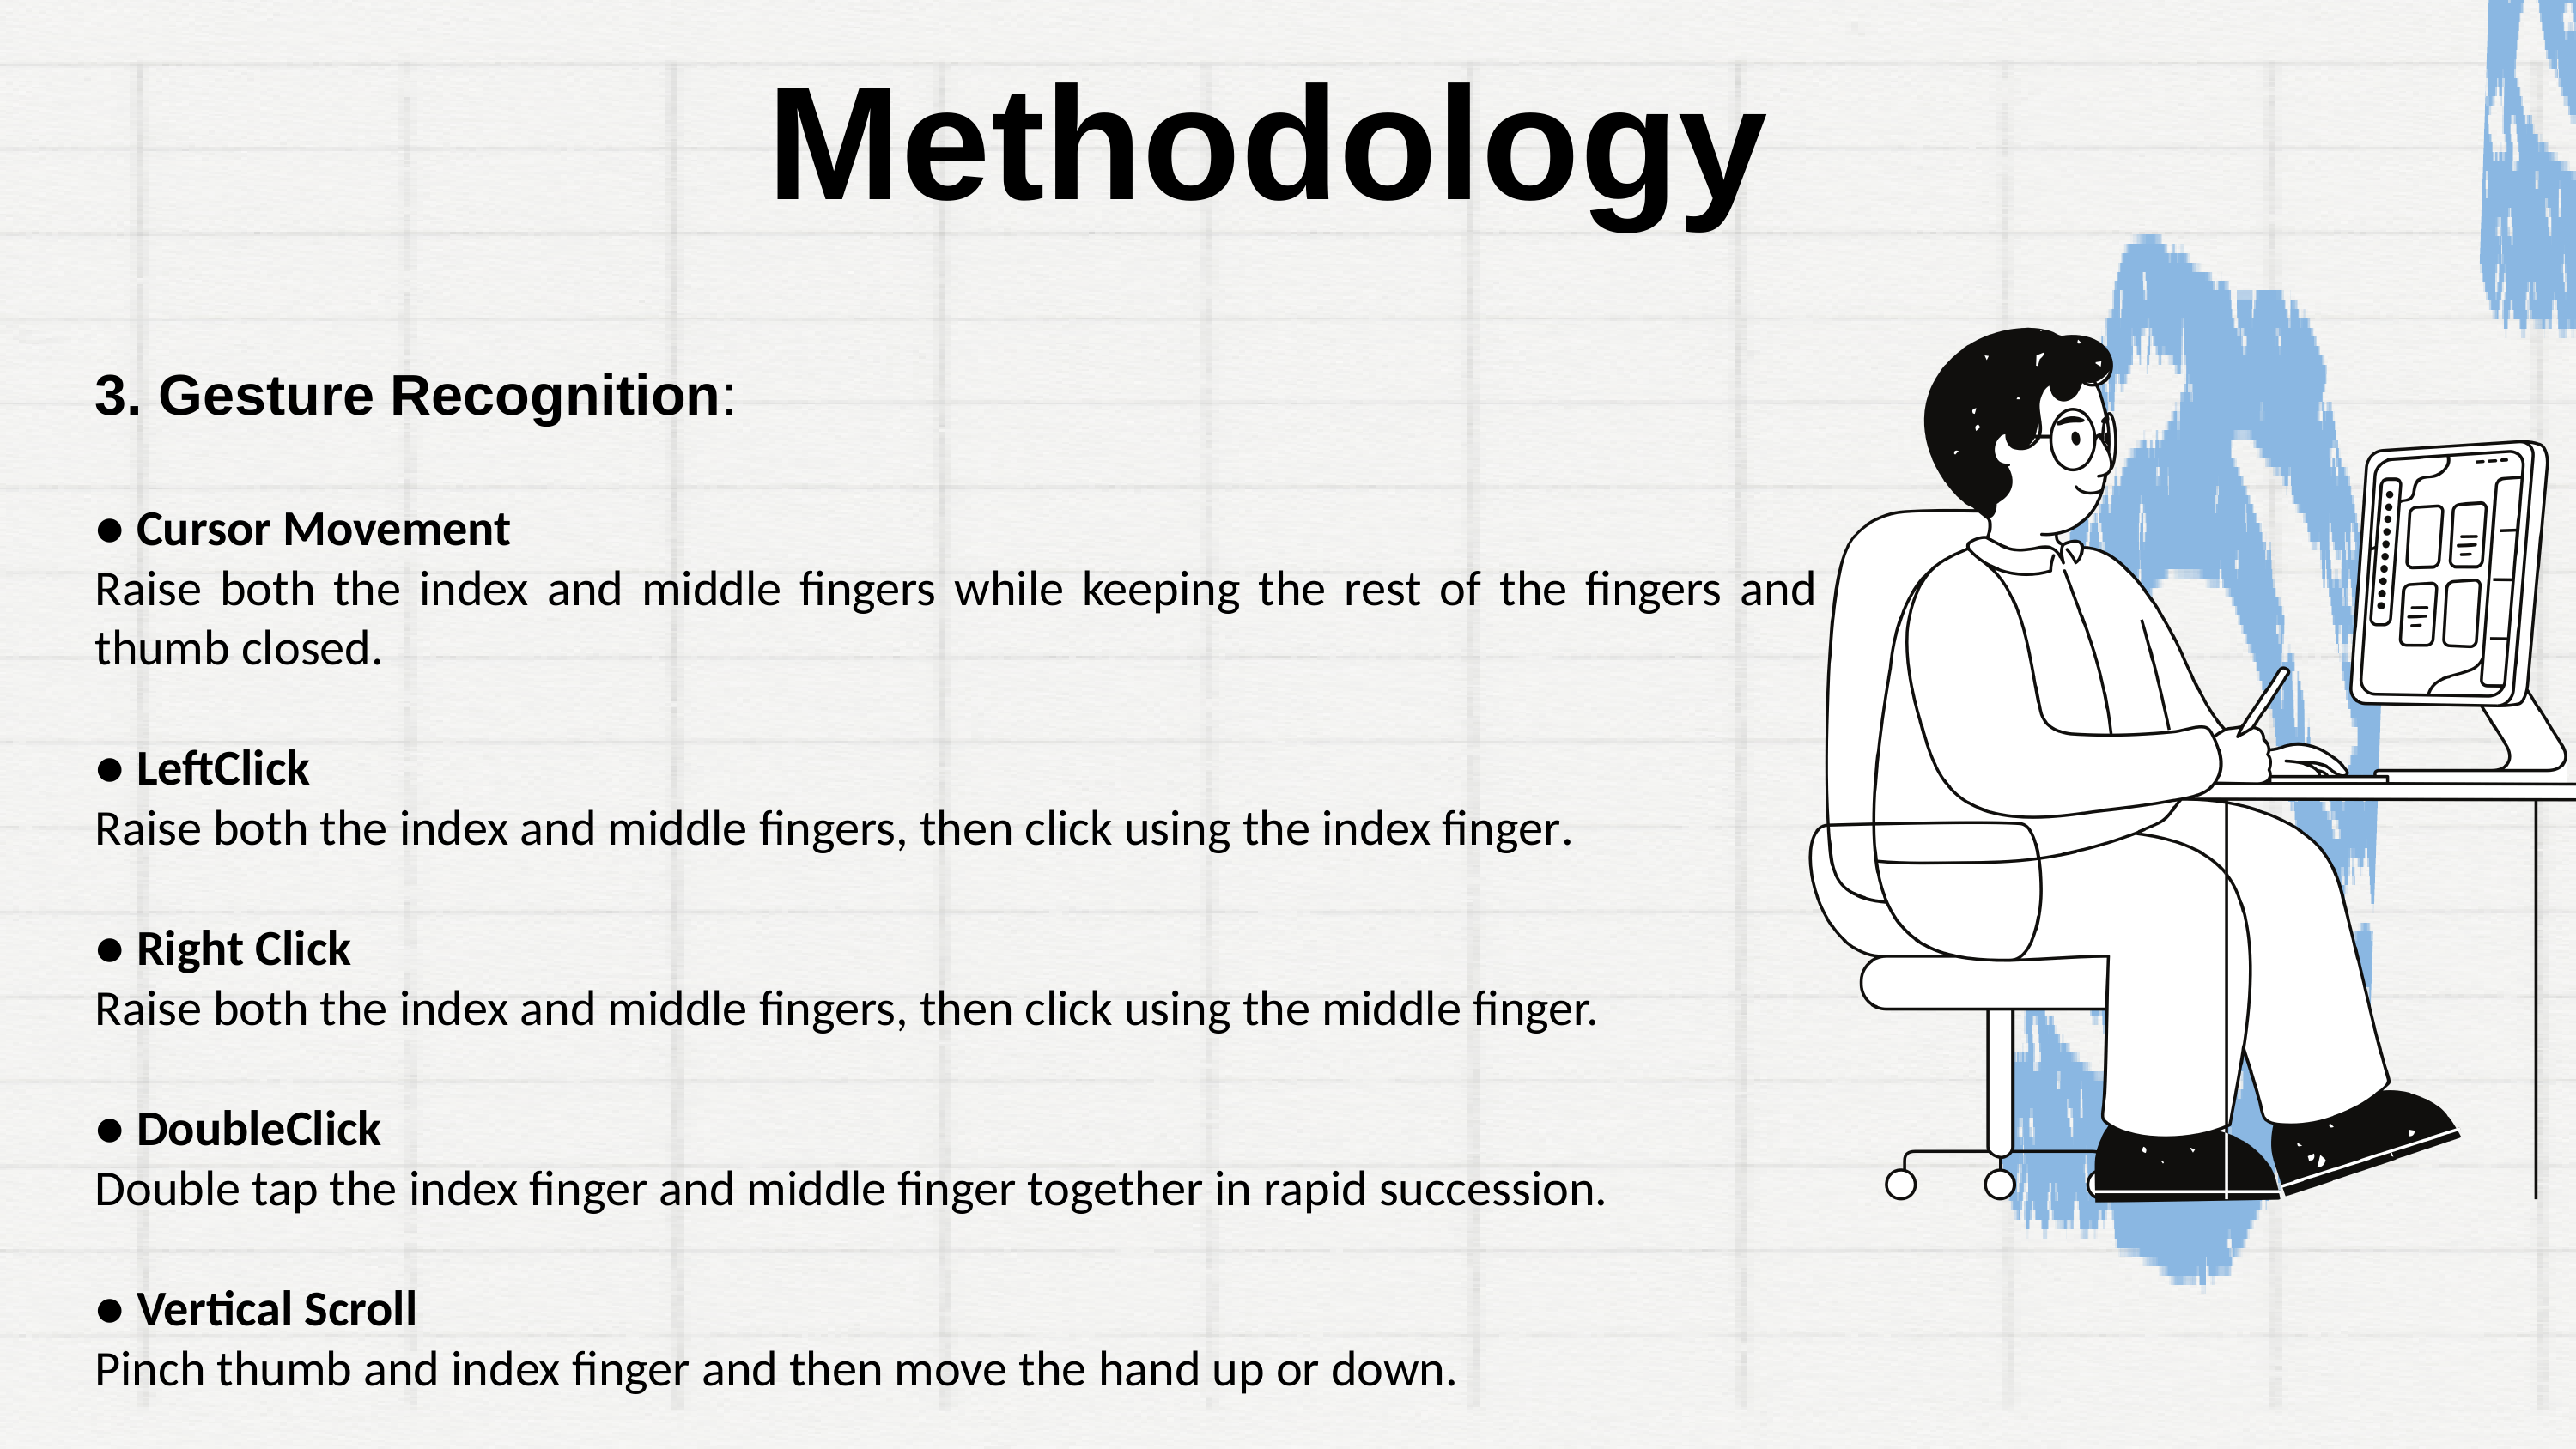

Methodology

3. Gesture Recognition:

● Cursor Movement
Raise both the index and middle fingers while keeping the rest of the fingers and thumb closed.

● LeftClick
Raise both the index and middle fingers, then click using the index finger.

● Right Click
Raise both the index and middle fingers, then click using the middle finger.

● DoubleClick
Double tap the index finger and middle finger together in rapid succession.

● Vertical Scroll
Pinch thumb and index finger and then move the hand up or down.